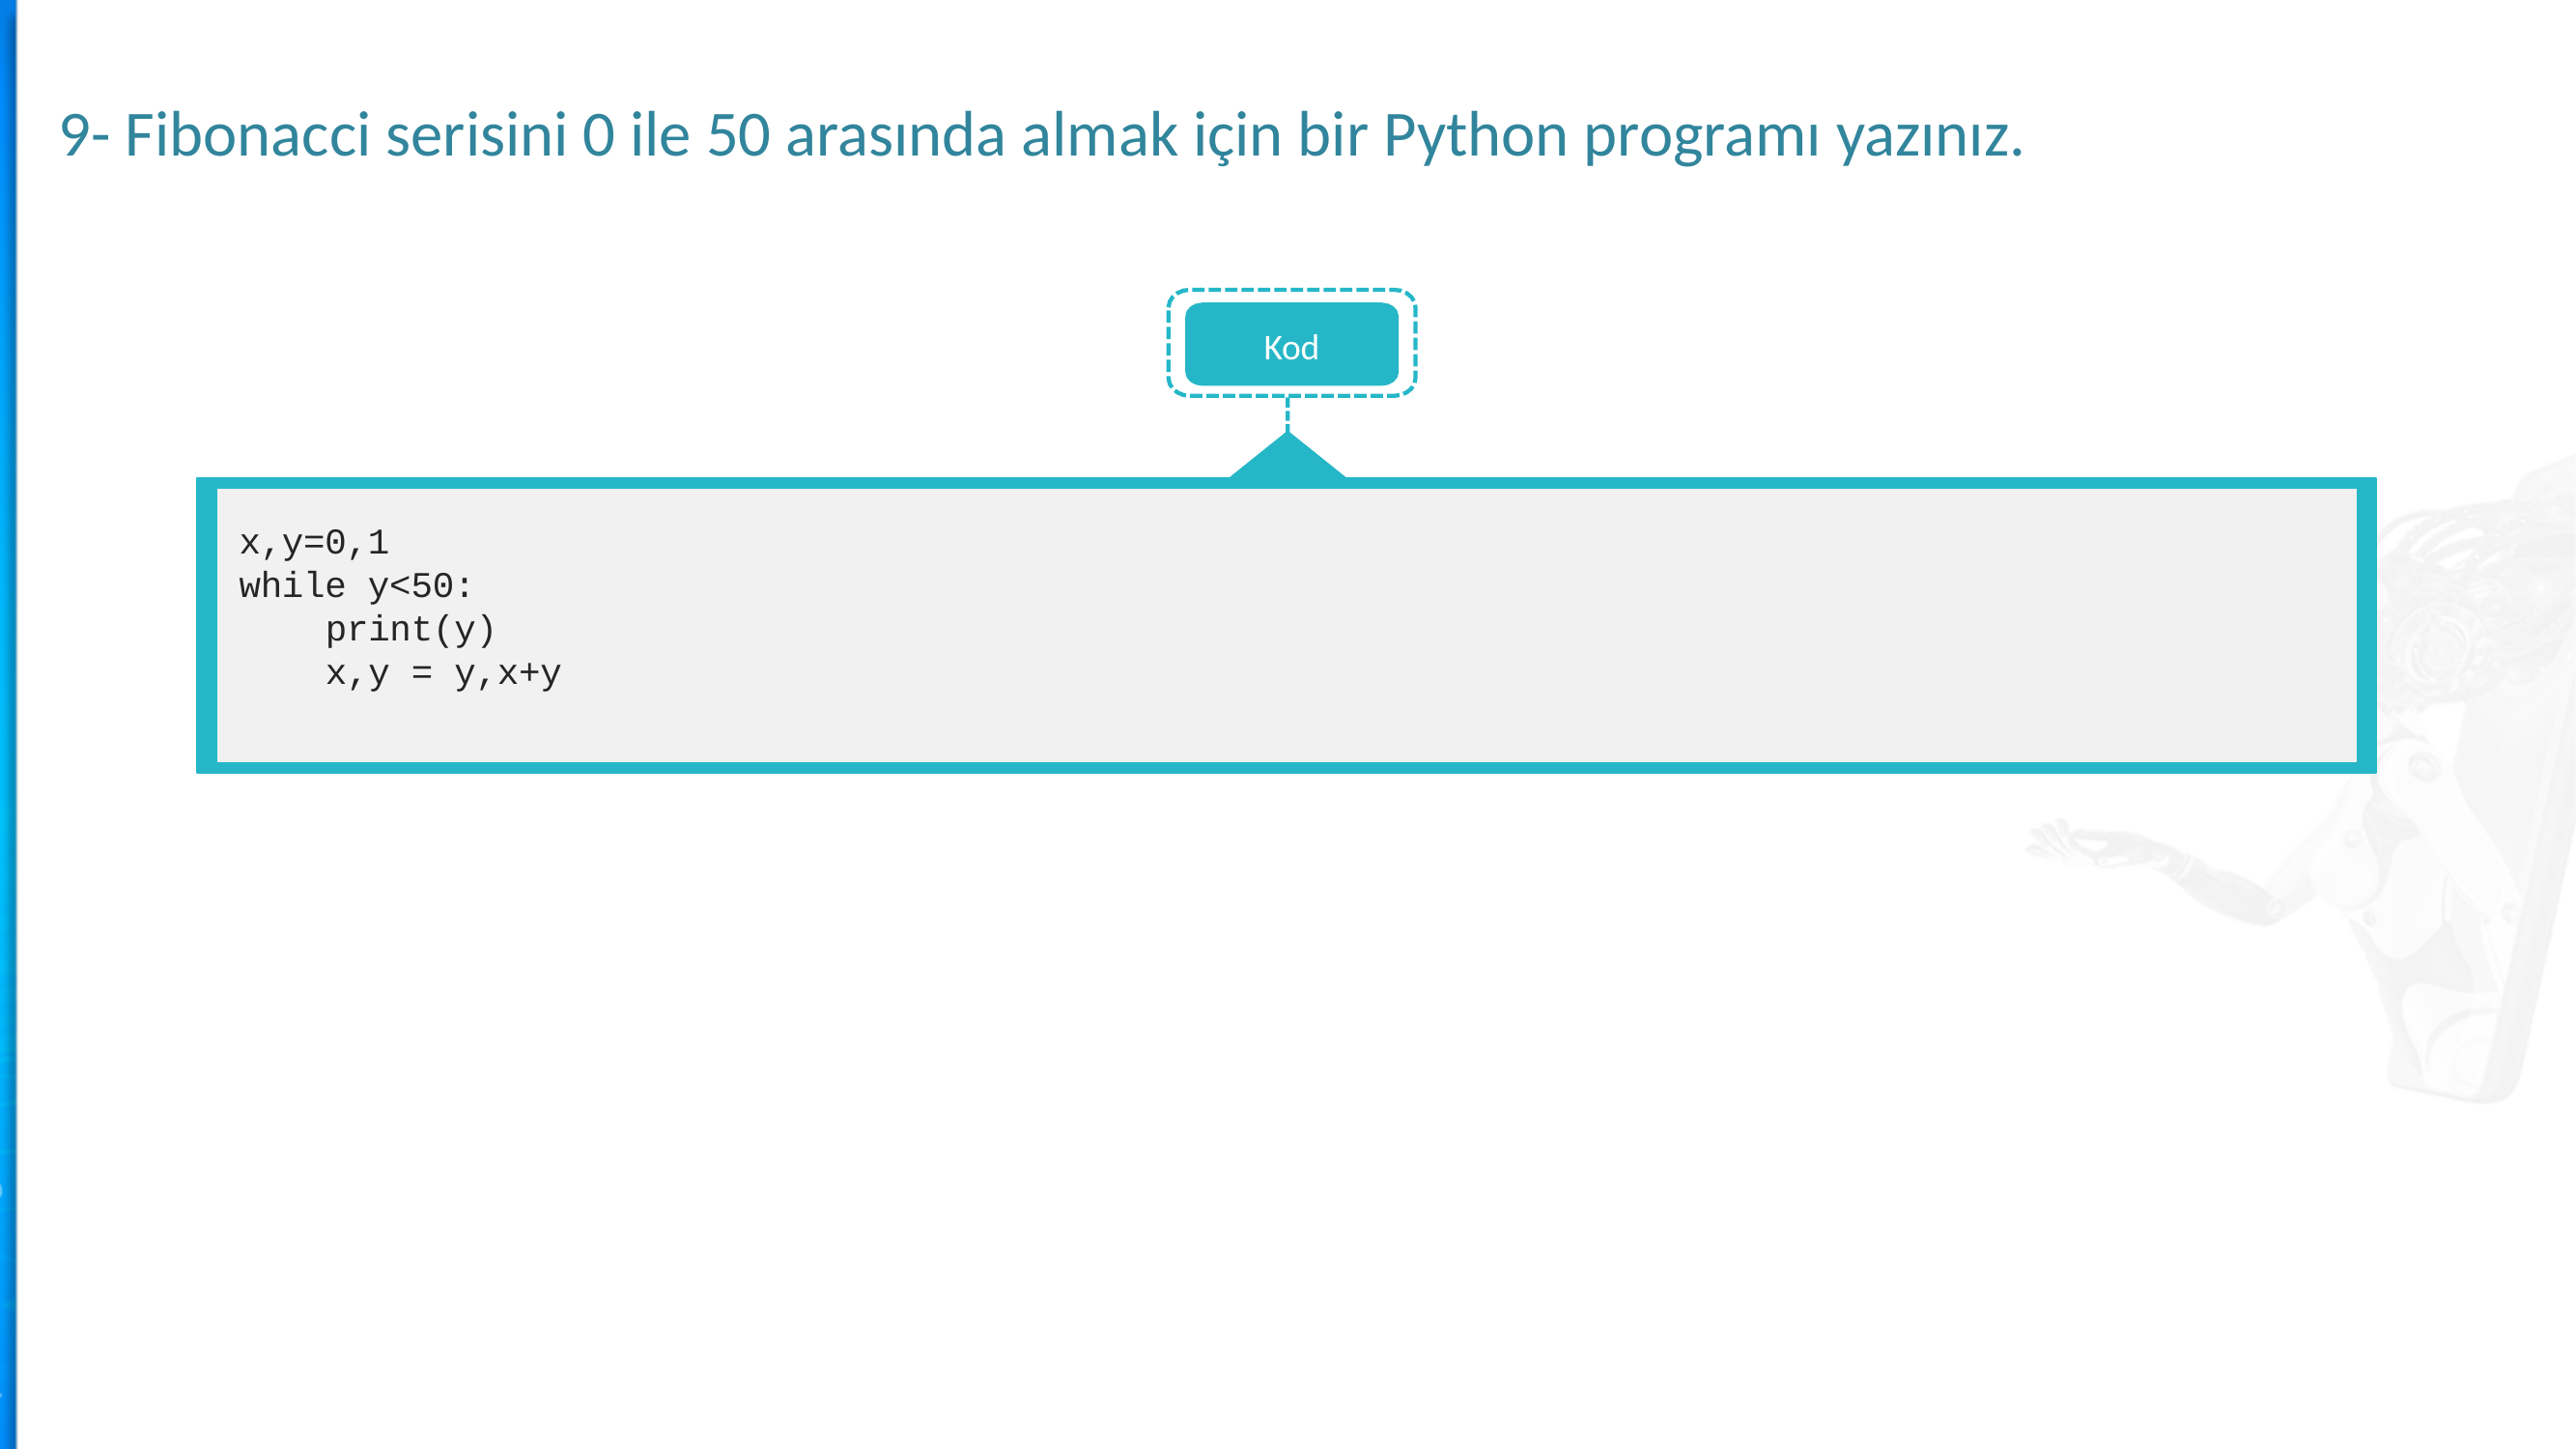

9- Fibonacci serisini 0 ile 50 arasında almak için bir Python programı yazınız.

Kod
ndarray.ndim

x,y=0,1
while y<50:
    print(y)
    x,y = y,x+y
ndarray.dtype
Konsept